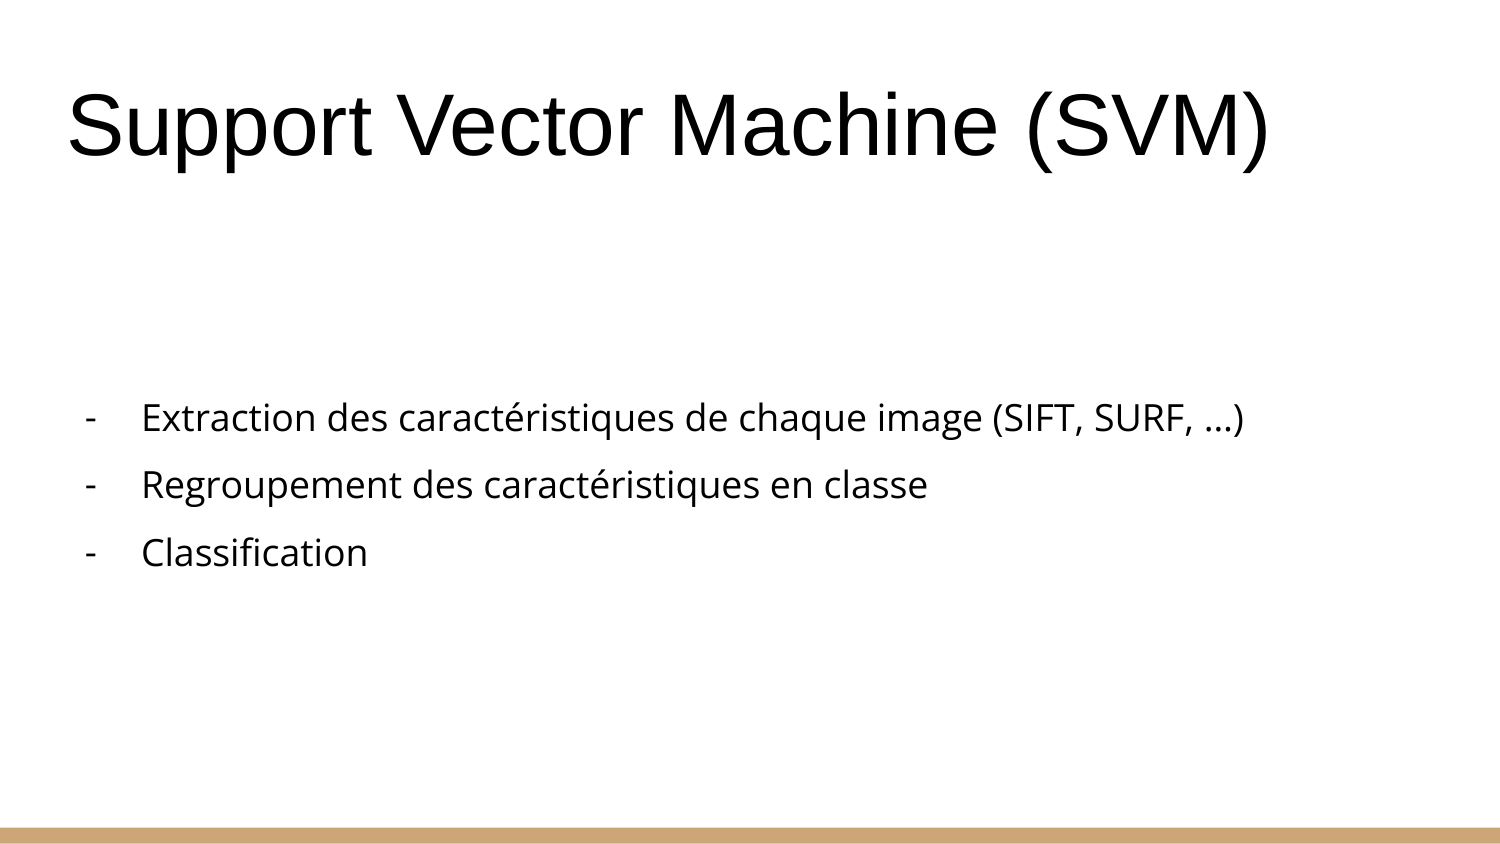

# Support Vector Machine (SVM)
Extraction des caractéristiques de chaque image (SIFT, SURF, …)
Regroupement des caractéristiques en classe
Classification